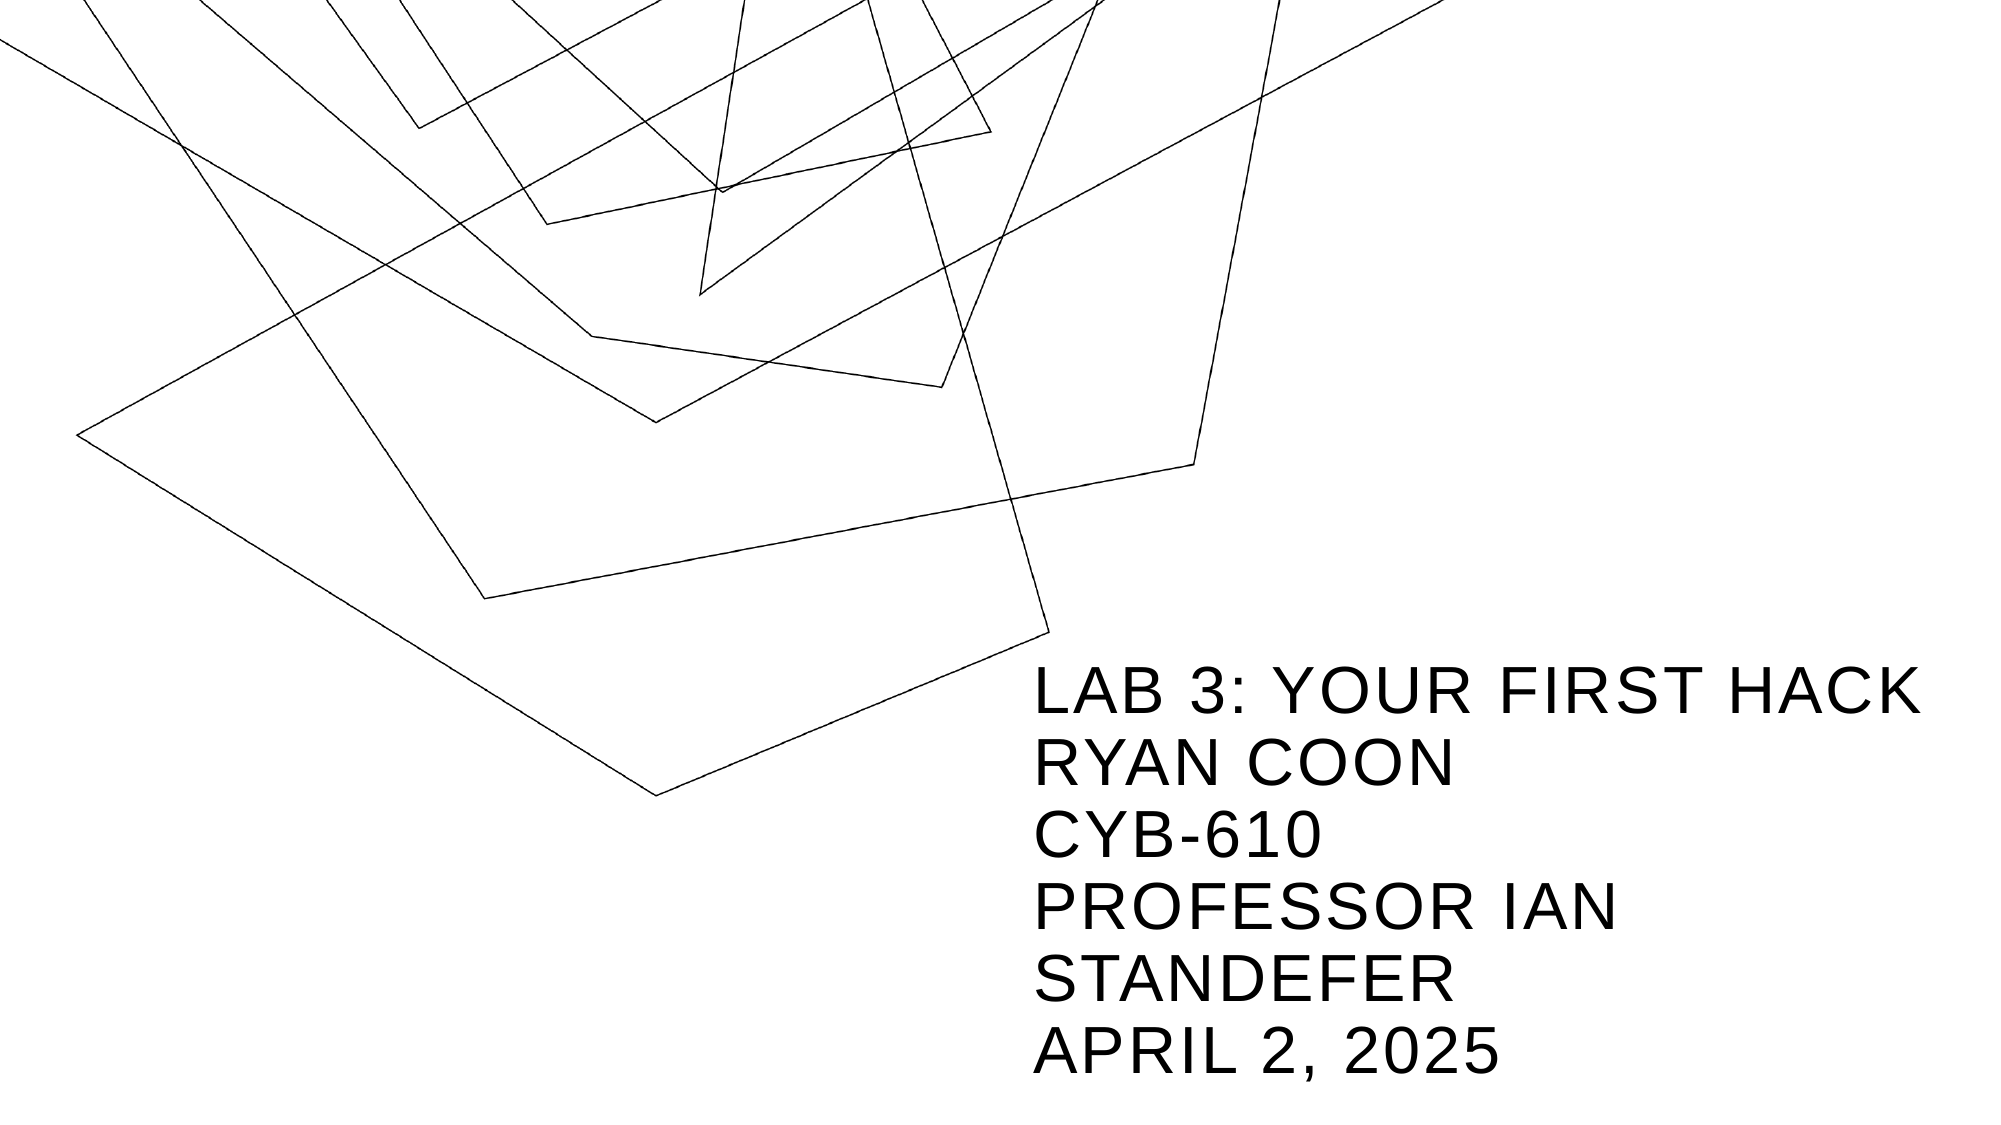

# Lab 3: Your first hack Ryan Coon Cyb-610 professor ian Standefer April 2, 2025